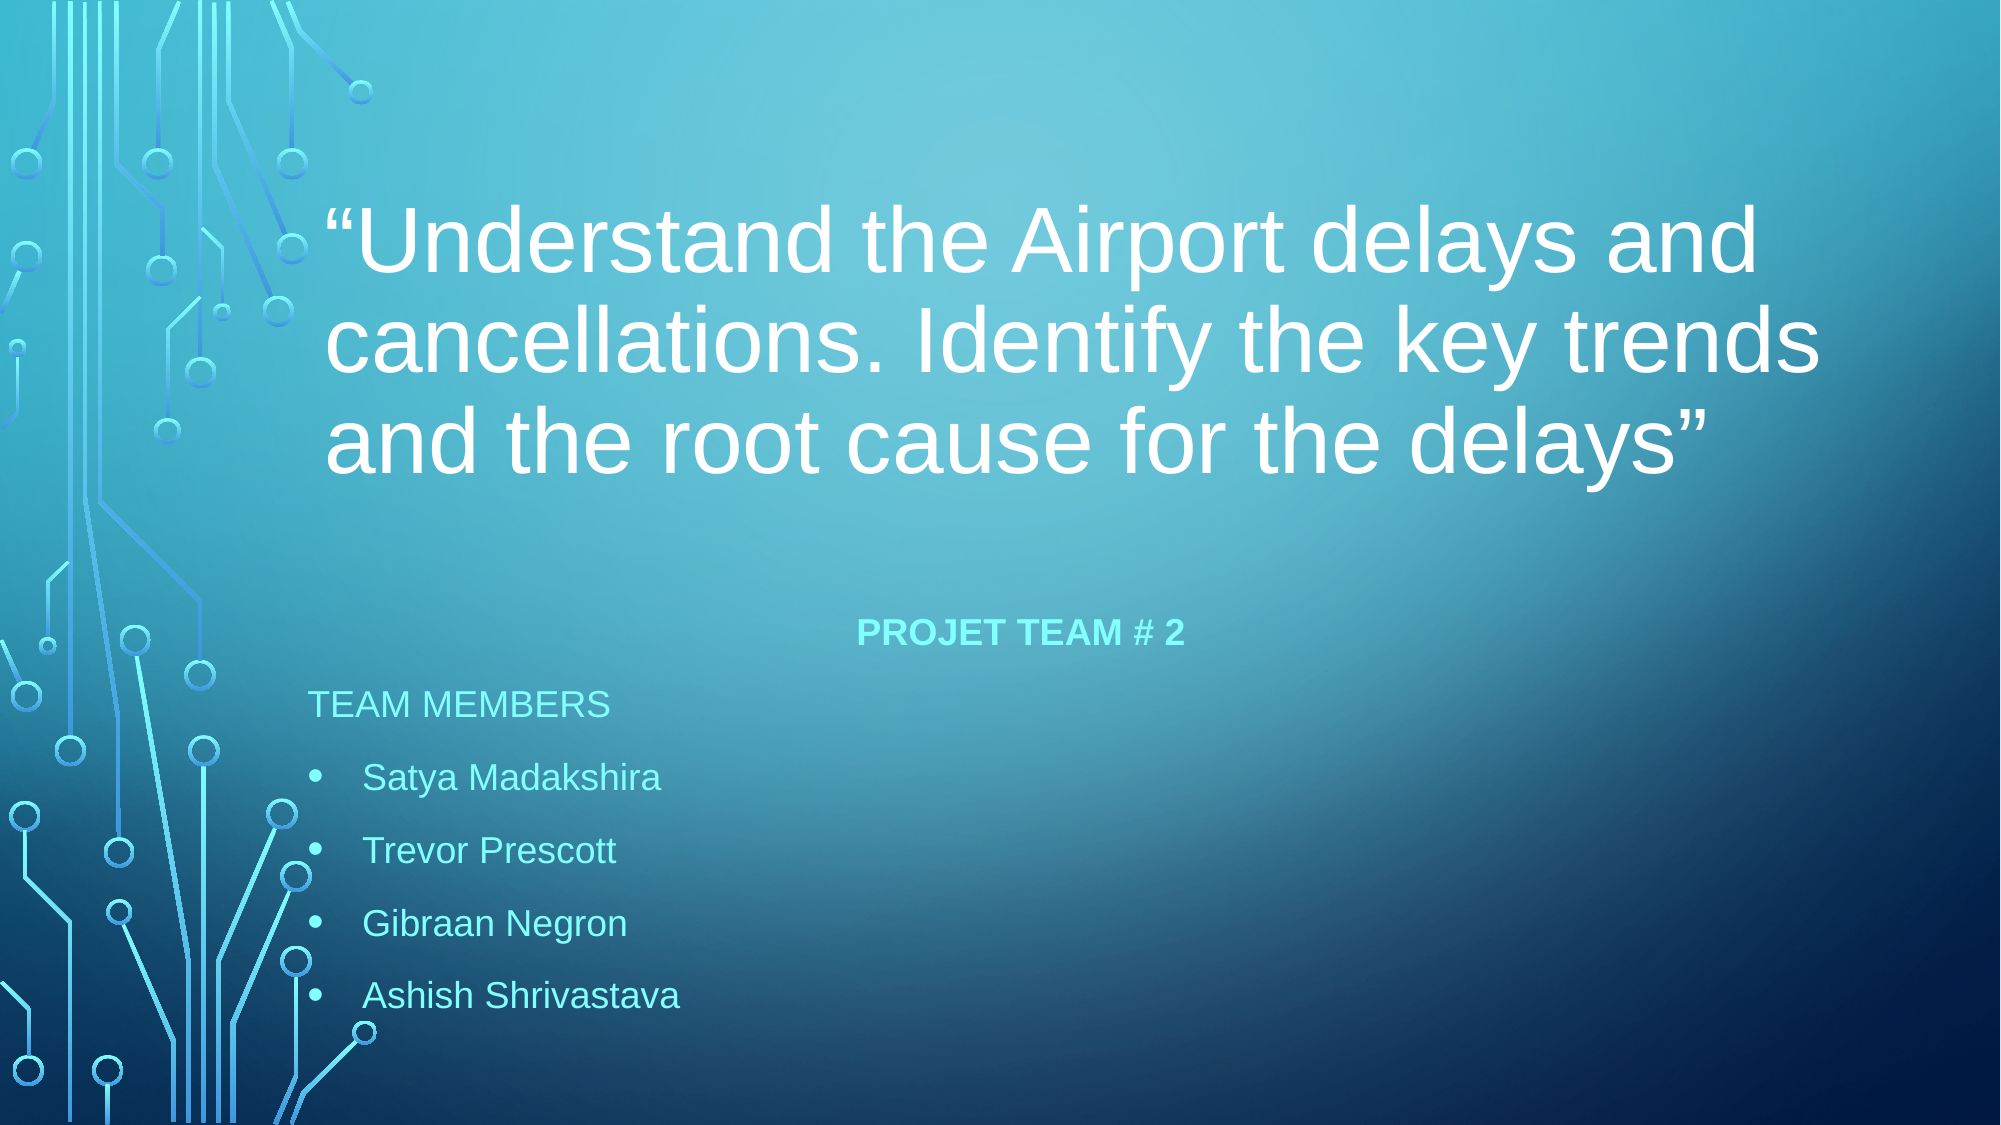

# “Understand the Airport delays and cancellations. Identify the key trends and the root cause for the delays”
PROJET TEAM # 2
TEAM MEMBERS
Satya Madakshira
Trevor Prescott
Gibraan Negron
Ashish Shrivastava